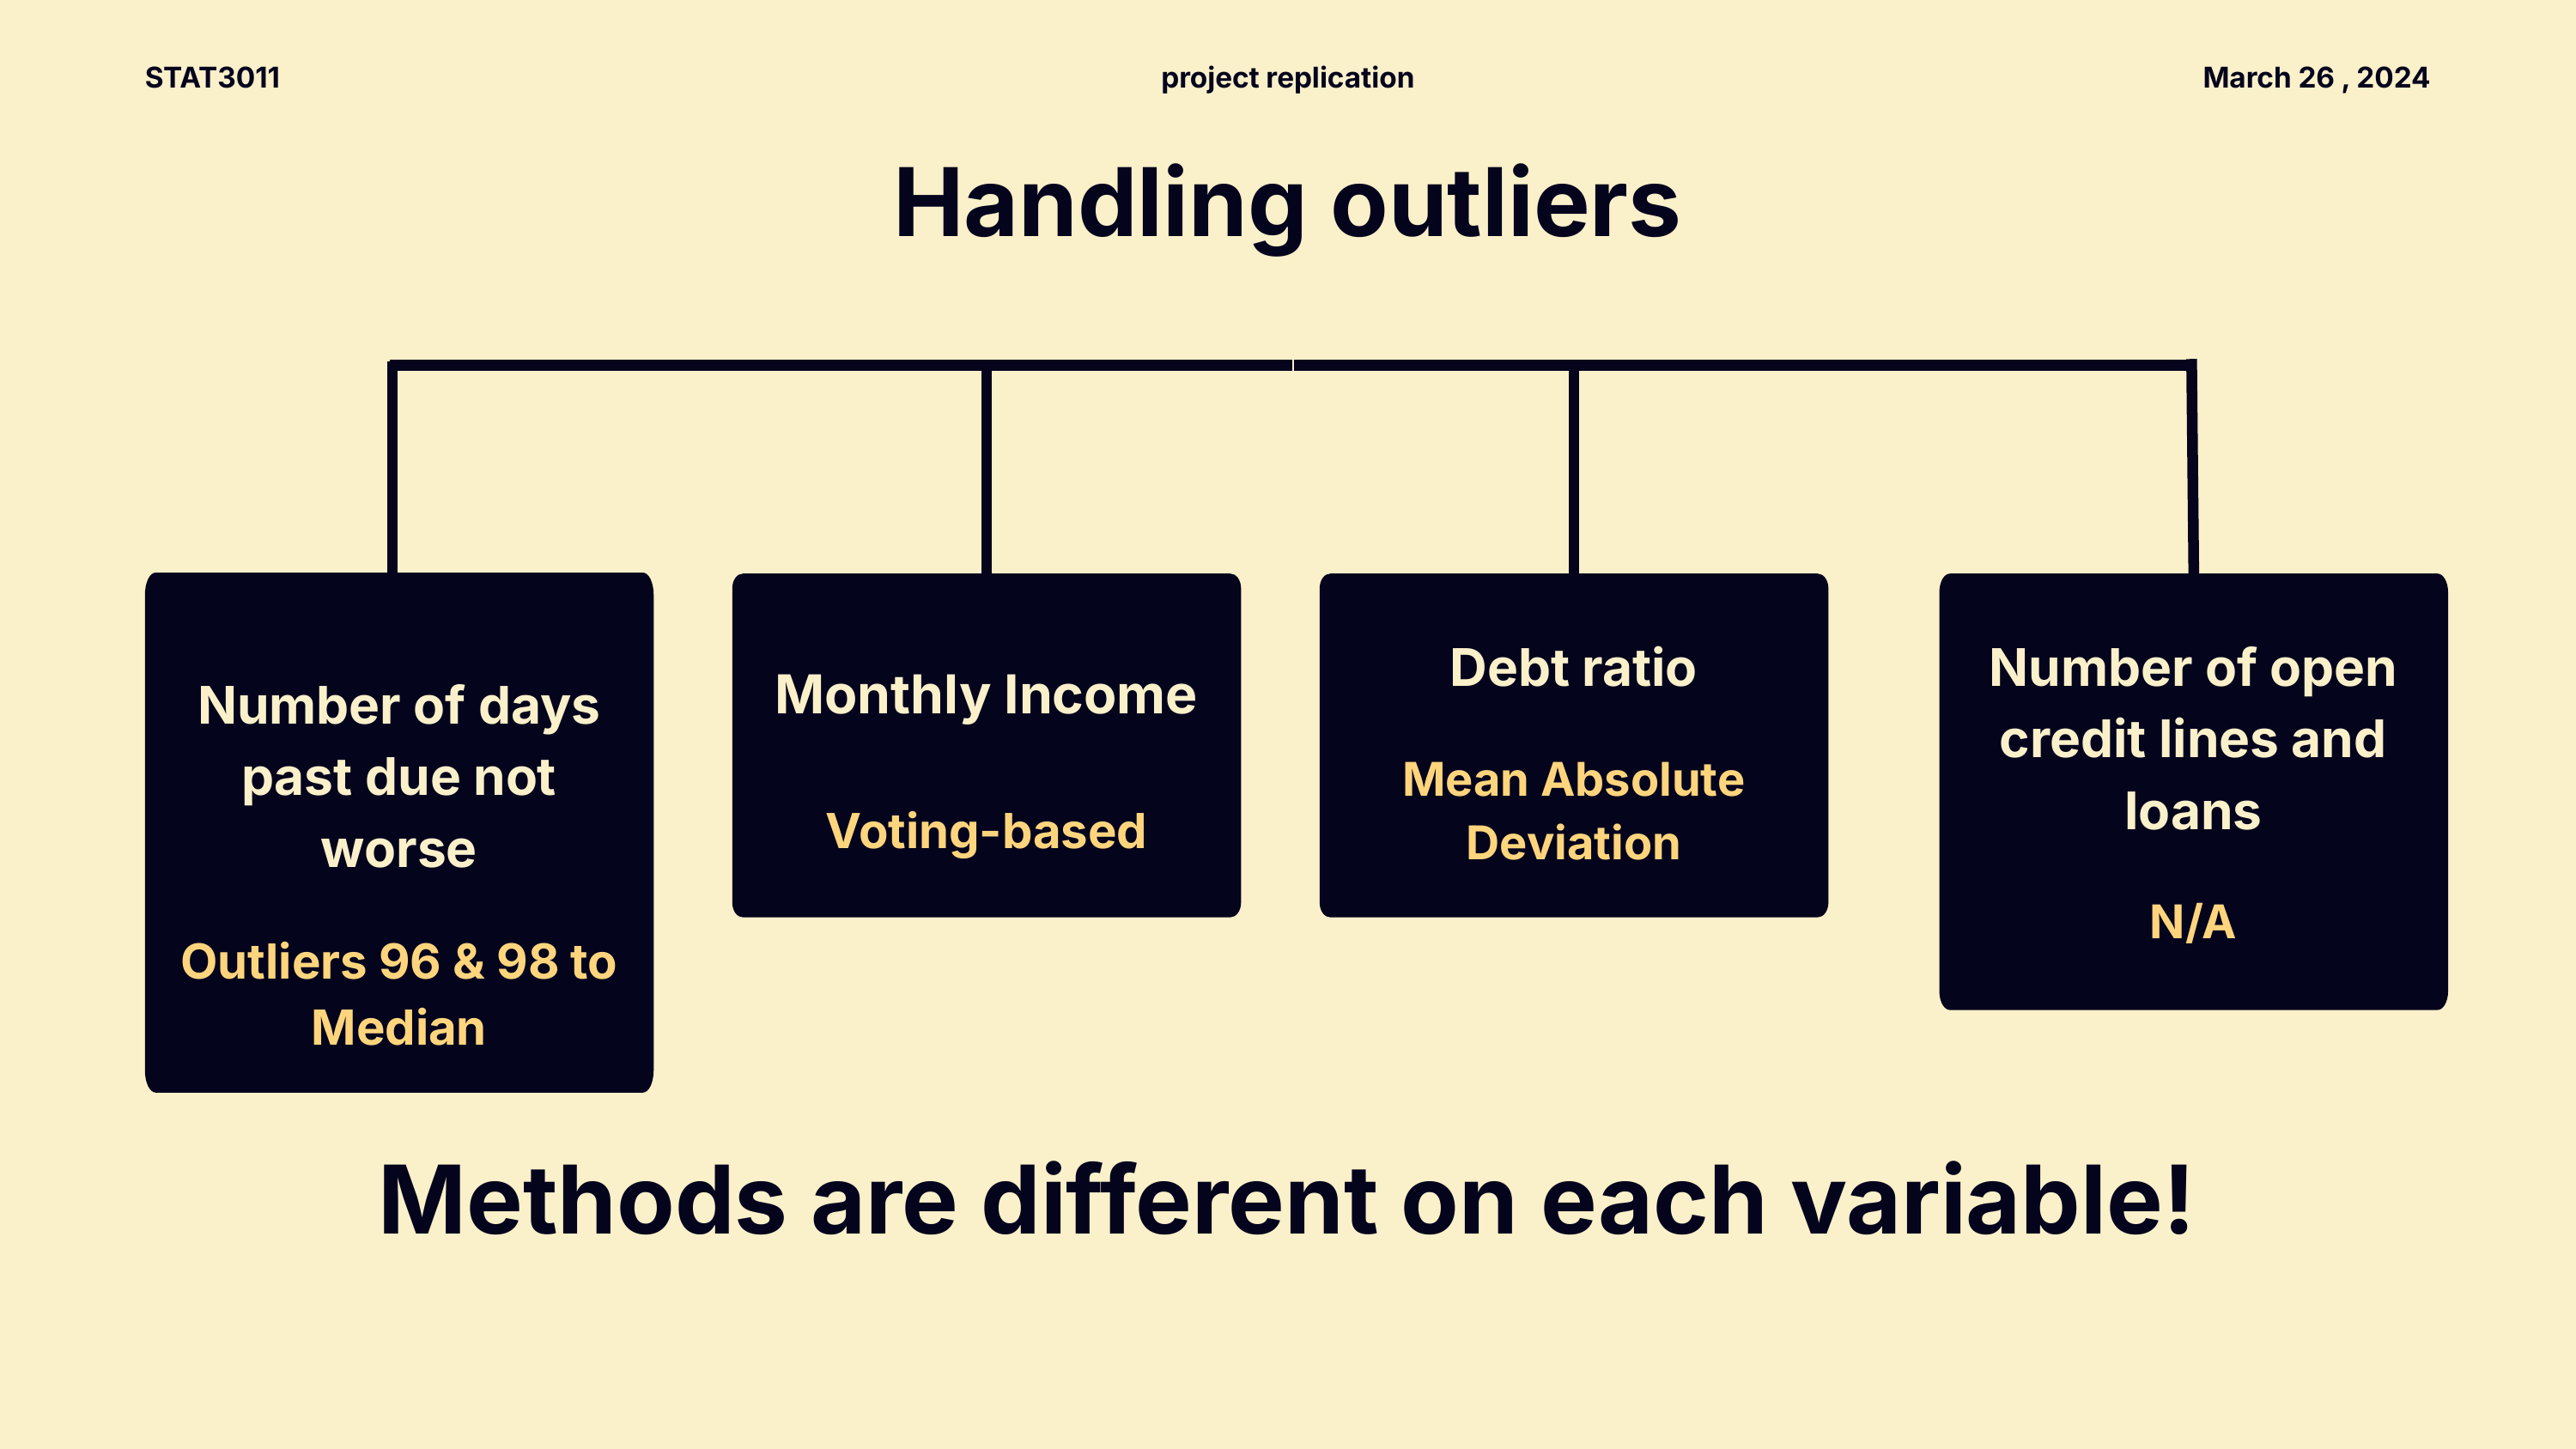

STAT3011
project replication
March 26 , 2024
Handling outliers

Number of days past due not worse

Outliers 96 & 98 to Median

Monthly Income

Voting-based

Debt ratio

Mean Absolute Deviation

Number of open credit lines and loans

N/A
Methods are different on each variable!